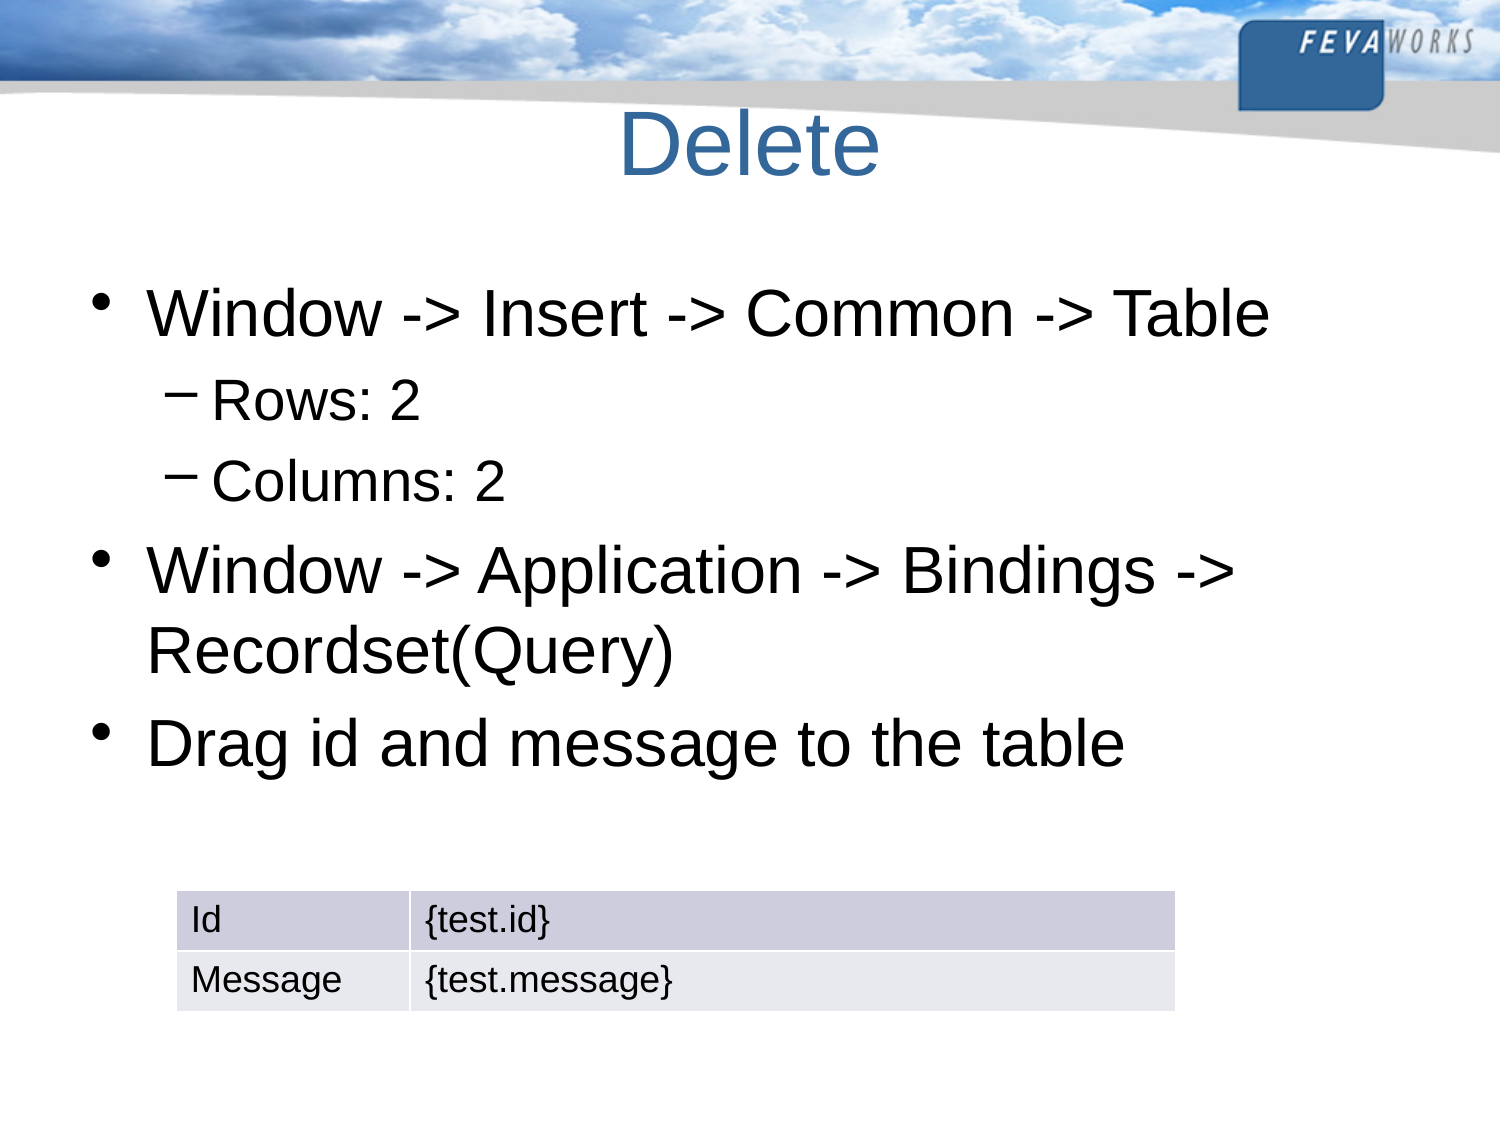

# Delete
Window -> Insert -> Common -> Table
Rows: 2
Columns: 2
Window -> Application -> Bindings -> Recordset(Query)
Drag id and message to the table
| Id | {test.id} |
| --- | --- |
| Message | {test.message} |